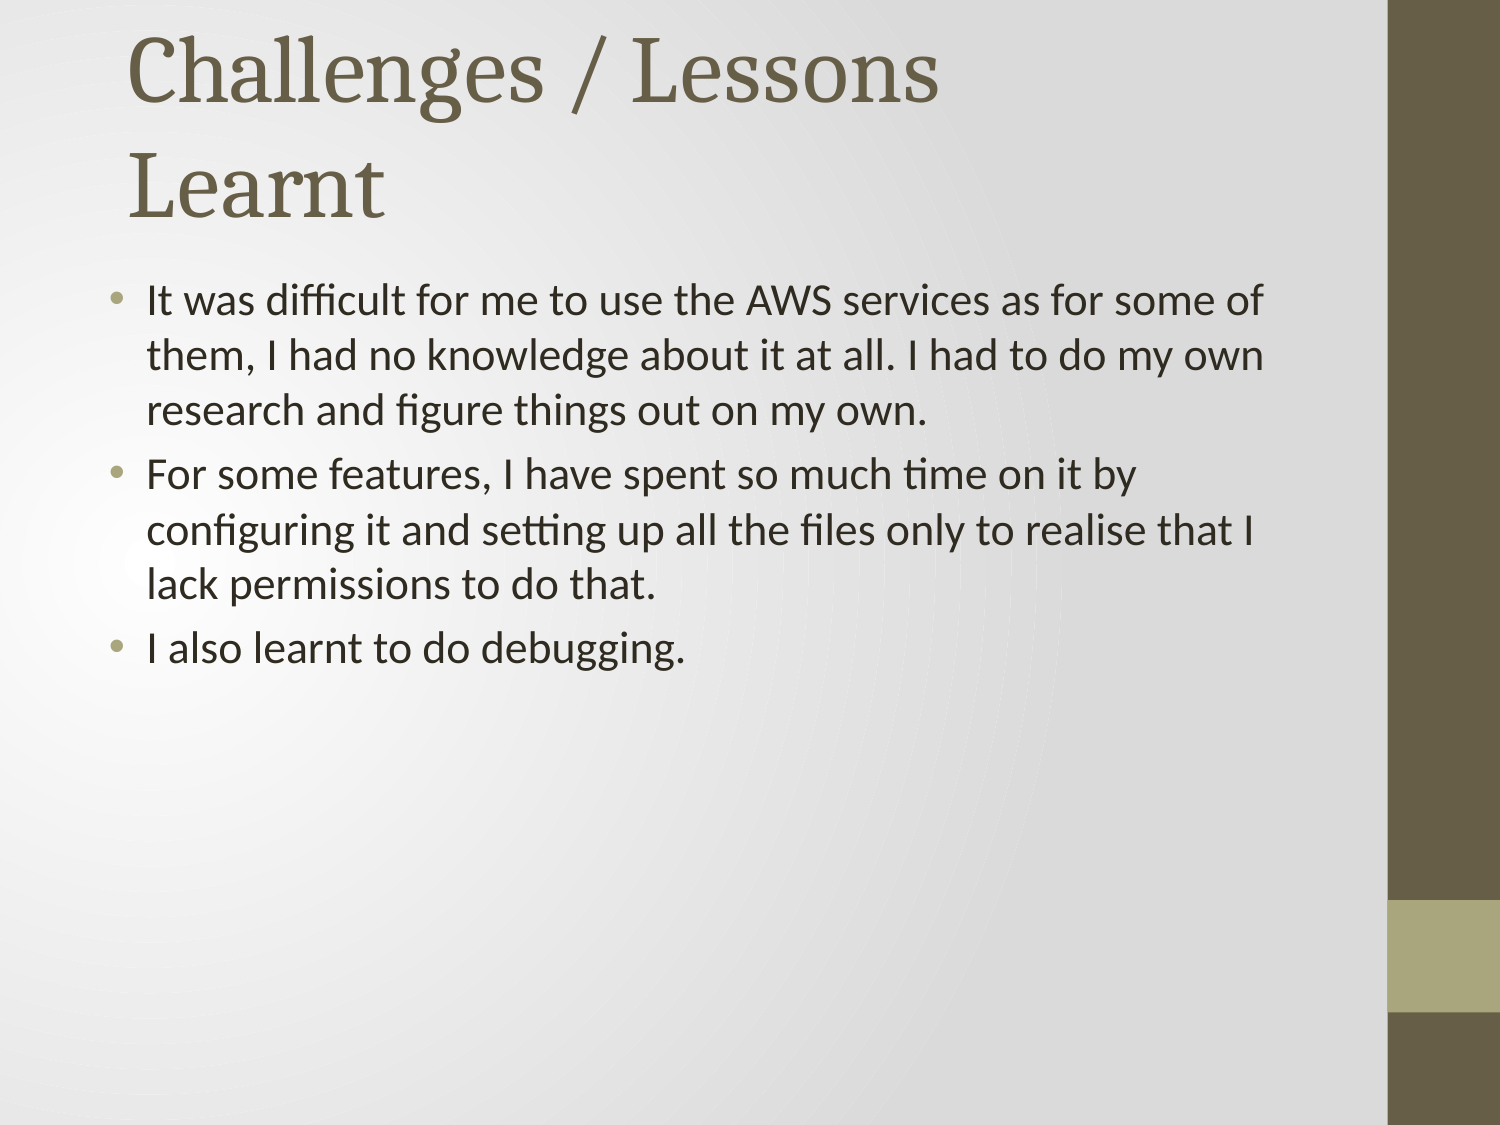

# Challenges / Lessons Learnt
It was difficult for me to use the AWS services as for some of them, I had no knowledge about it at all. I had to do my own research and figure things out on my own.
For some features, I have spent so much time on it by configuring it and setting up all the files only to realise that I lack permissions to do that.
I also learnt to do debugging.